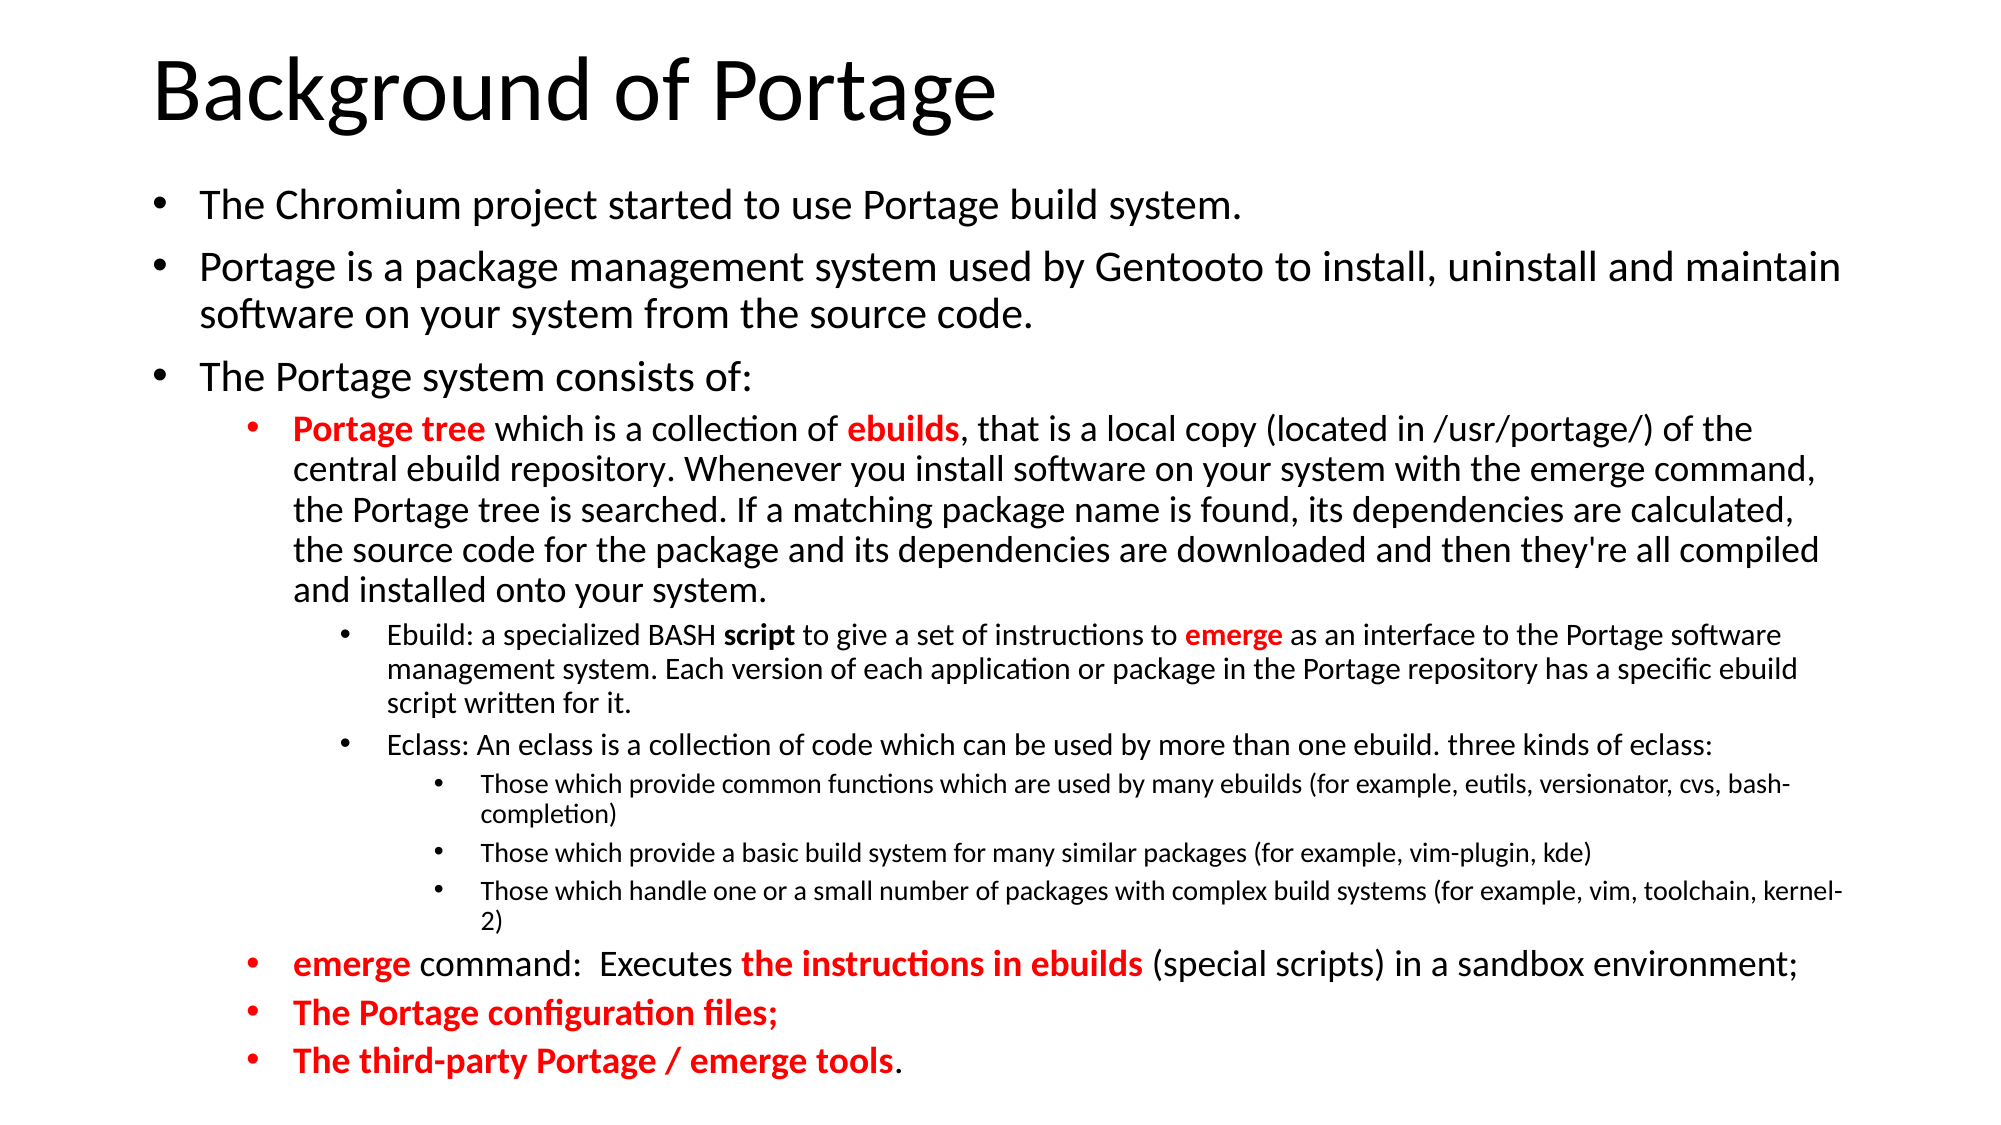

# Background of Portage
The Chromium project started to use Portage build system.
Portage is a package management system used by Gentooto to install, uninstall and maintain software on your system from the source code.
The Portage system consists of:
Portage tree which is a collection of ebuilds, that is a local copy (located in /usr/portage/) of the central ebuild repository. Whenever you install software on your system with the emerge command, the Portage tree is searched. If a matching package name is found, its dependencies are calculated, the source code for the package and its dependencies are downloaded and then they're all compiled and installed onto your system.
Ebuild: a specialized BASH script to give a set of instructions to emerge as an interface to the Portage software management system. Each version of each application or package in the Portage repository has a specific ebuild script written for it.
Eclass: An eclass is a collection of code which can be used by more than one ebuild. three kinds of eclass:
Those which provide common functions which are used by many ebuilds (for example, eutils, versionator, cvs, bash-completion)
Those which provide a basic build system for many similar packages (for example, vim-plugin, kde)
Those which handle one or a small number of packages with complex build systems (for example, vim, toolchain, kernel-2)
emerge command:  Executes the instructions in ebuilds (special scripts) in a sandbox environment;
The Portage configuration files;
The third-party Portage / emerge tools.